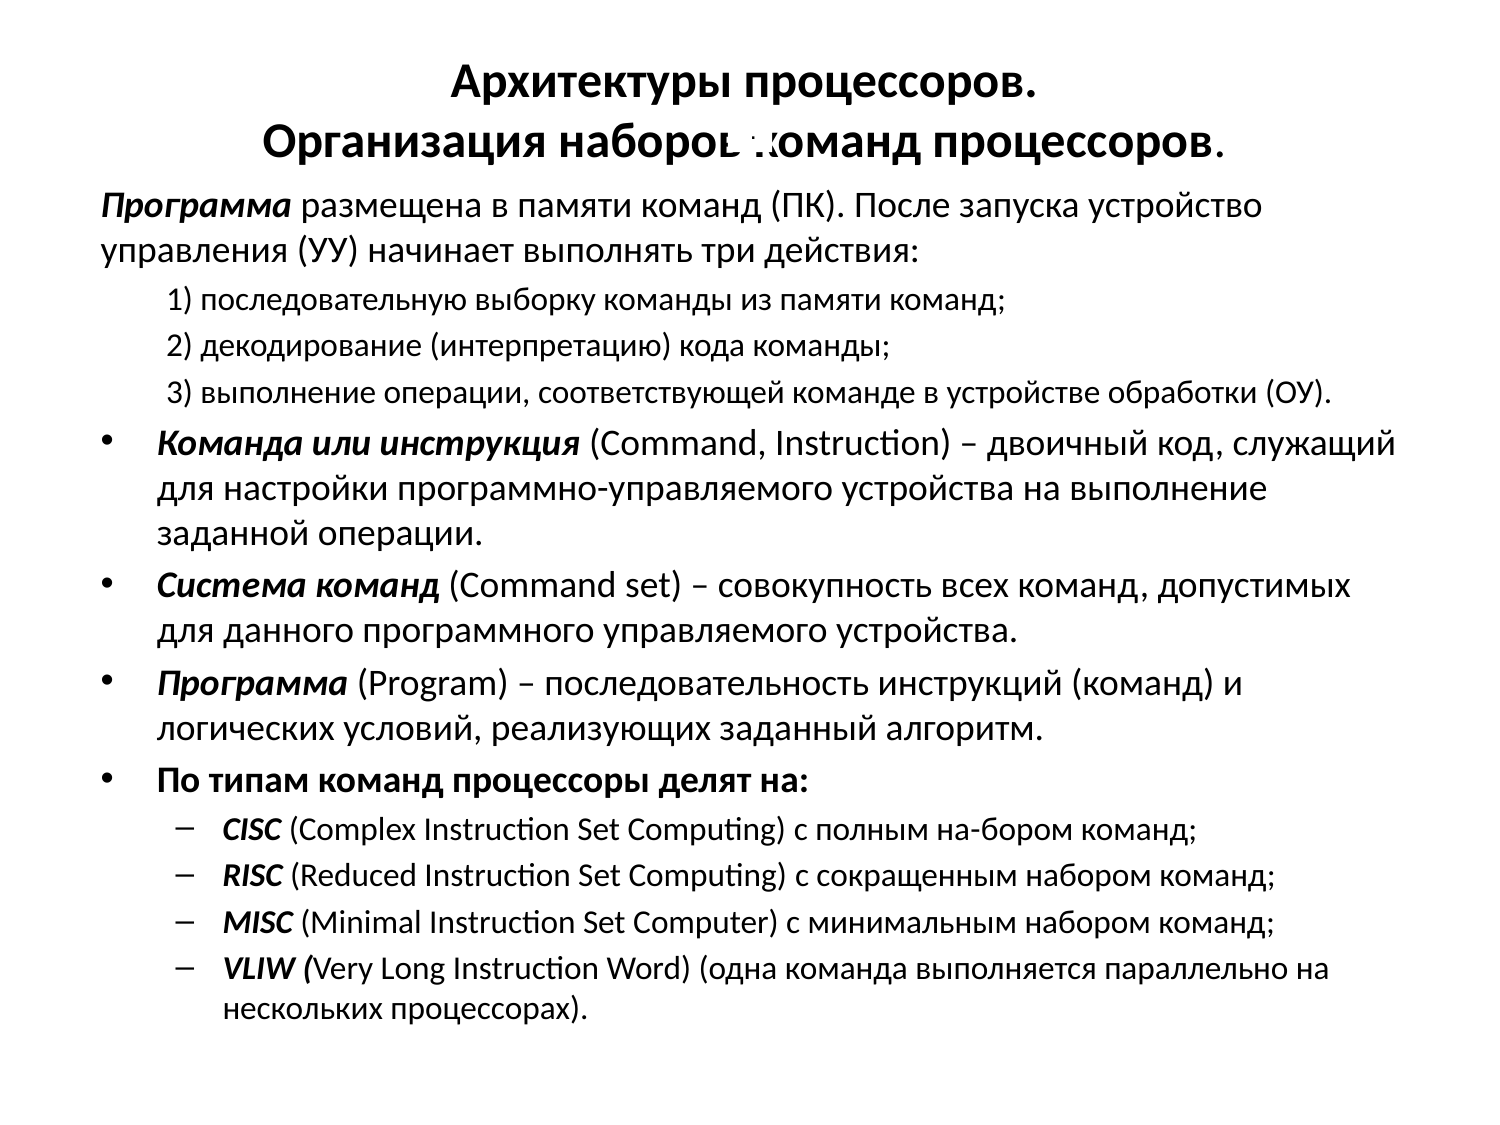

# Архитектуры процессоров. Организация наборов команд процессоров.
 .
Программа размещена в памяти команд (ПК). После запуска устройство  управления (УУ) начинает выполнять три действия:
1) последовательную выборку команды из памяти команд;
2) декодирование (интерпретацию) кода команды;
3) выполнение операции, соответствующей команде в устройстве обработки (ОУ).
Команда или инструкция (Command, Instruction) – двоичный код, служащий для настройки программно-управляемого устройства на выполнение заданной операции.
Система команд (Command set) – совокупность всех команд, допустимых для данного программного управляемого устройства.
Программа (Program) – последовательность инструкций (команд) и логических условий, реализующих заданный алгоритм.
По типам команд процессоры делят на:
CISC (Complex Instruction Set Computing) с полным на-бором команд;
RISC (Reduced Instruction Set Computing) с сокращенным набором команд;
MISC (Minimal Instruction Set Computer) с минимальным набором команд;
VLIW (Very Long Instruction Word) (одна команда выполняется параллельно на нескольких процессорах).